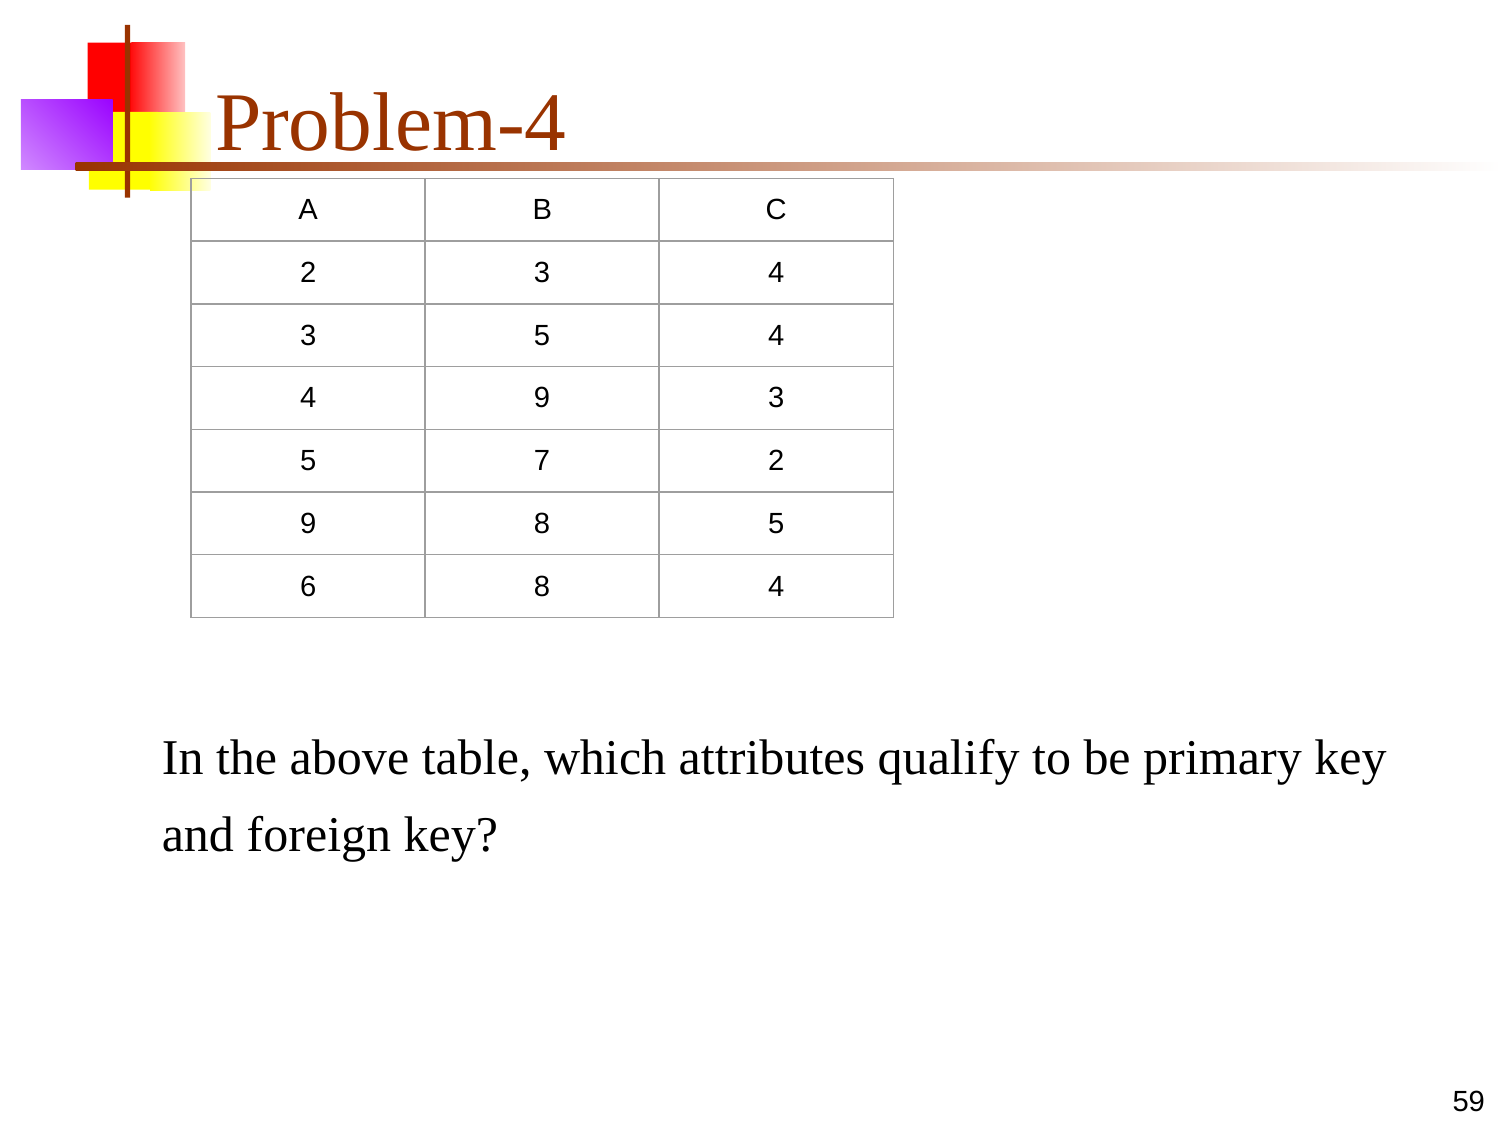

# Problem-4
| A | B | C |
| --- | --- | --- |
| 2 | 3 | 4 |
| 3 | 5 | 4 |
| 4 | 9 | 3 |
| 5 | 7 | 2 |
| 9 | 8 | 5 |
| 6 | 8 | 4 |
In the above table, which attributes qualify to be primary key and foreign key?
59